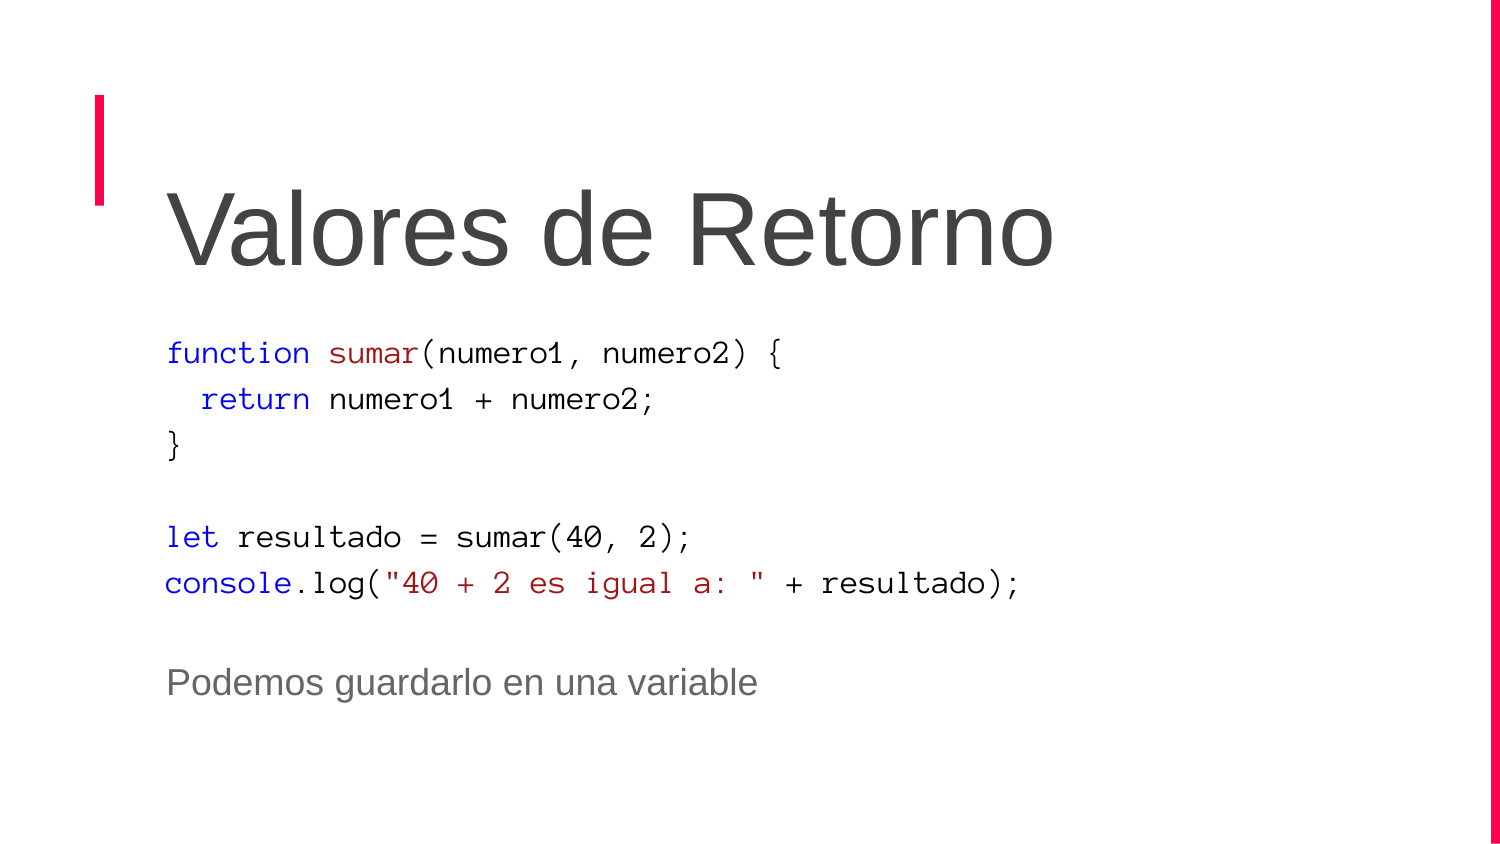

Valores de Retorno
function sumar(numero1, numero2) {
  return numero1 + numero2;
}

let resultado = sumar(40, 2);
console.log("40 + 2 es igual a: " + resultado);

Podemos guardarlo en una variable